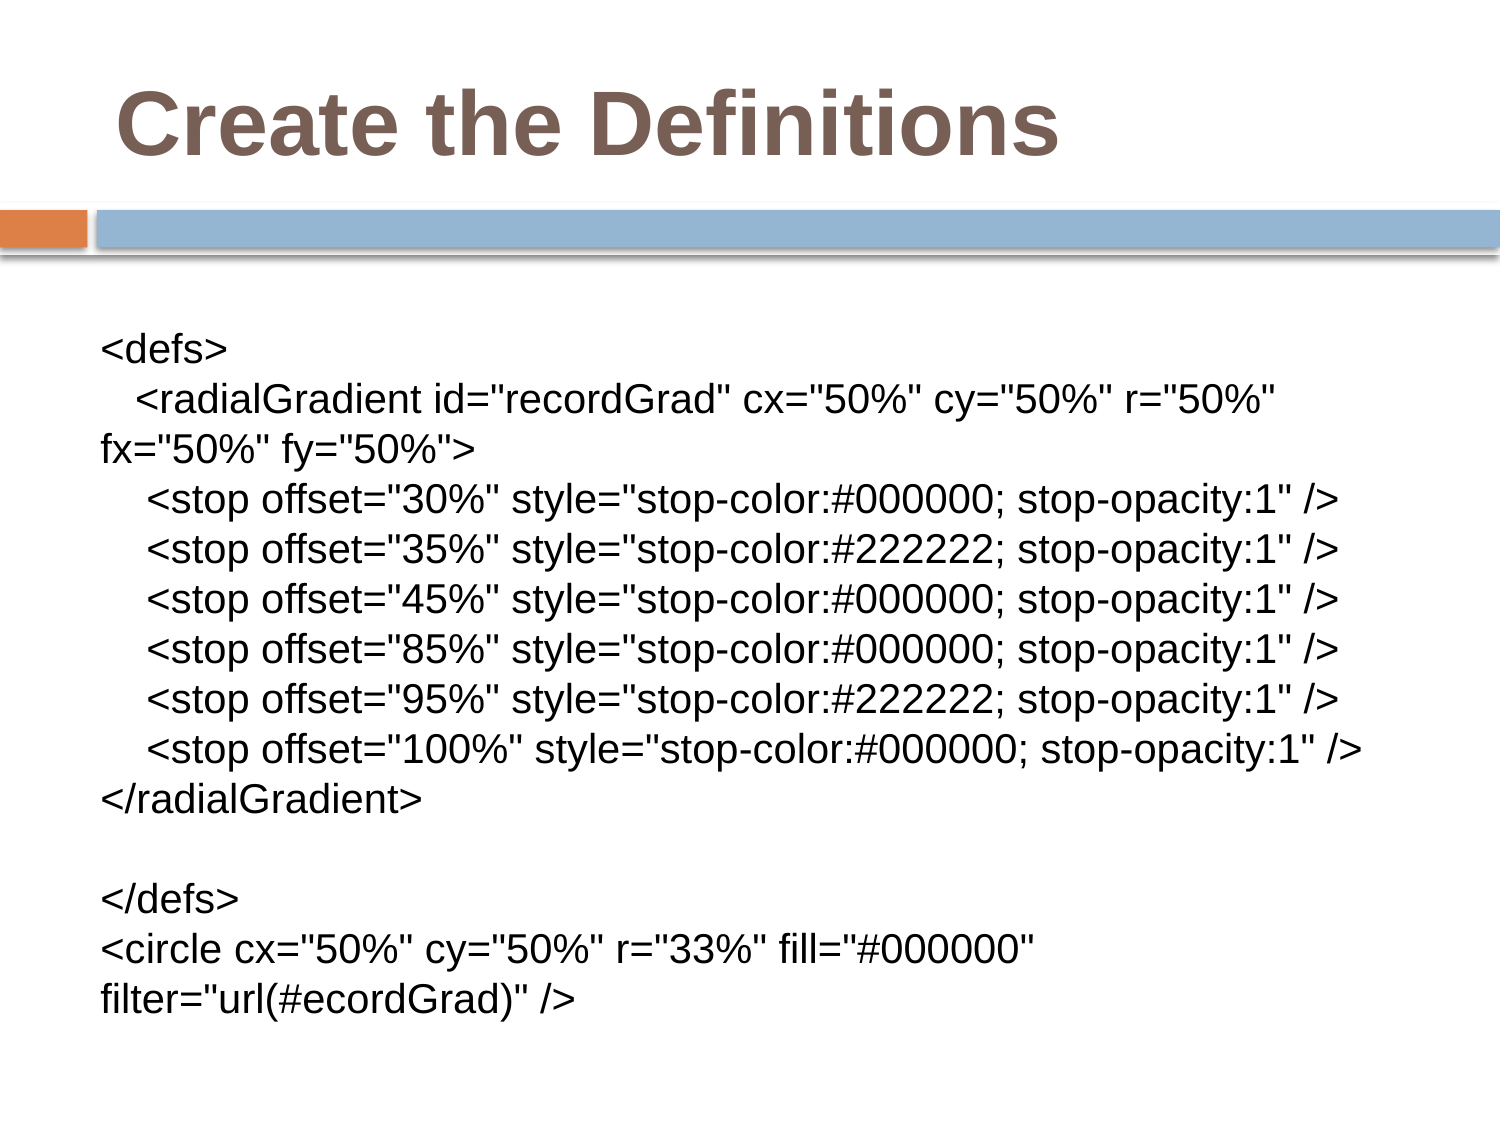

# Create the Definitions
<defs>
   <radialGradient id="recordGrad" cx="50%" cy="50%" r="50%" fx="50%" fy="50%">
    <stop offset="30%" style="stop-color:#000000; stop-opacity:1" />
    <stop offset="35%" style="stop-color:#222222; stop-opacity:1" />
    <stop offset="45%" style="stop-color:#000000; stop-opacity:1" />
    <stop offset="85%" style="stop-color:#000000; stop-opacity:1" />
    <stop offset="95%" style="stop-color:#222222; stop-opacity:1" />
    <stop offset="100%" style="stop-color:#000000; stop-opacity:1" />
</radialGradient>

</defs>
<circle cx="50%" cy="50%" r="33%" fill="#000000" filter="url(#ecordGrad)" />